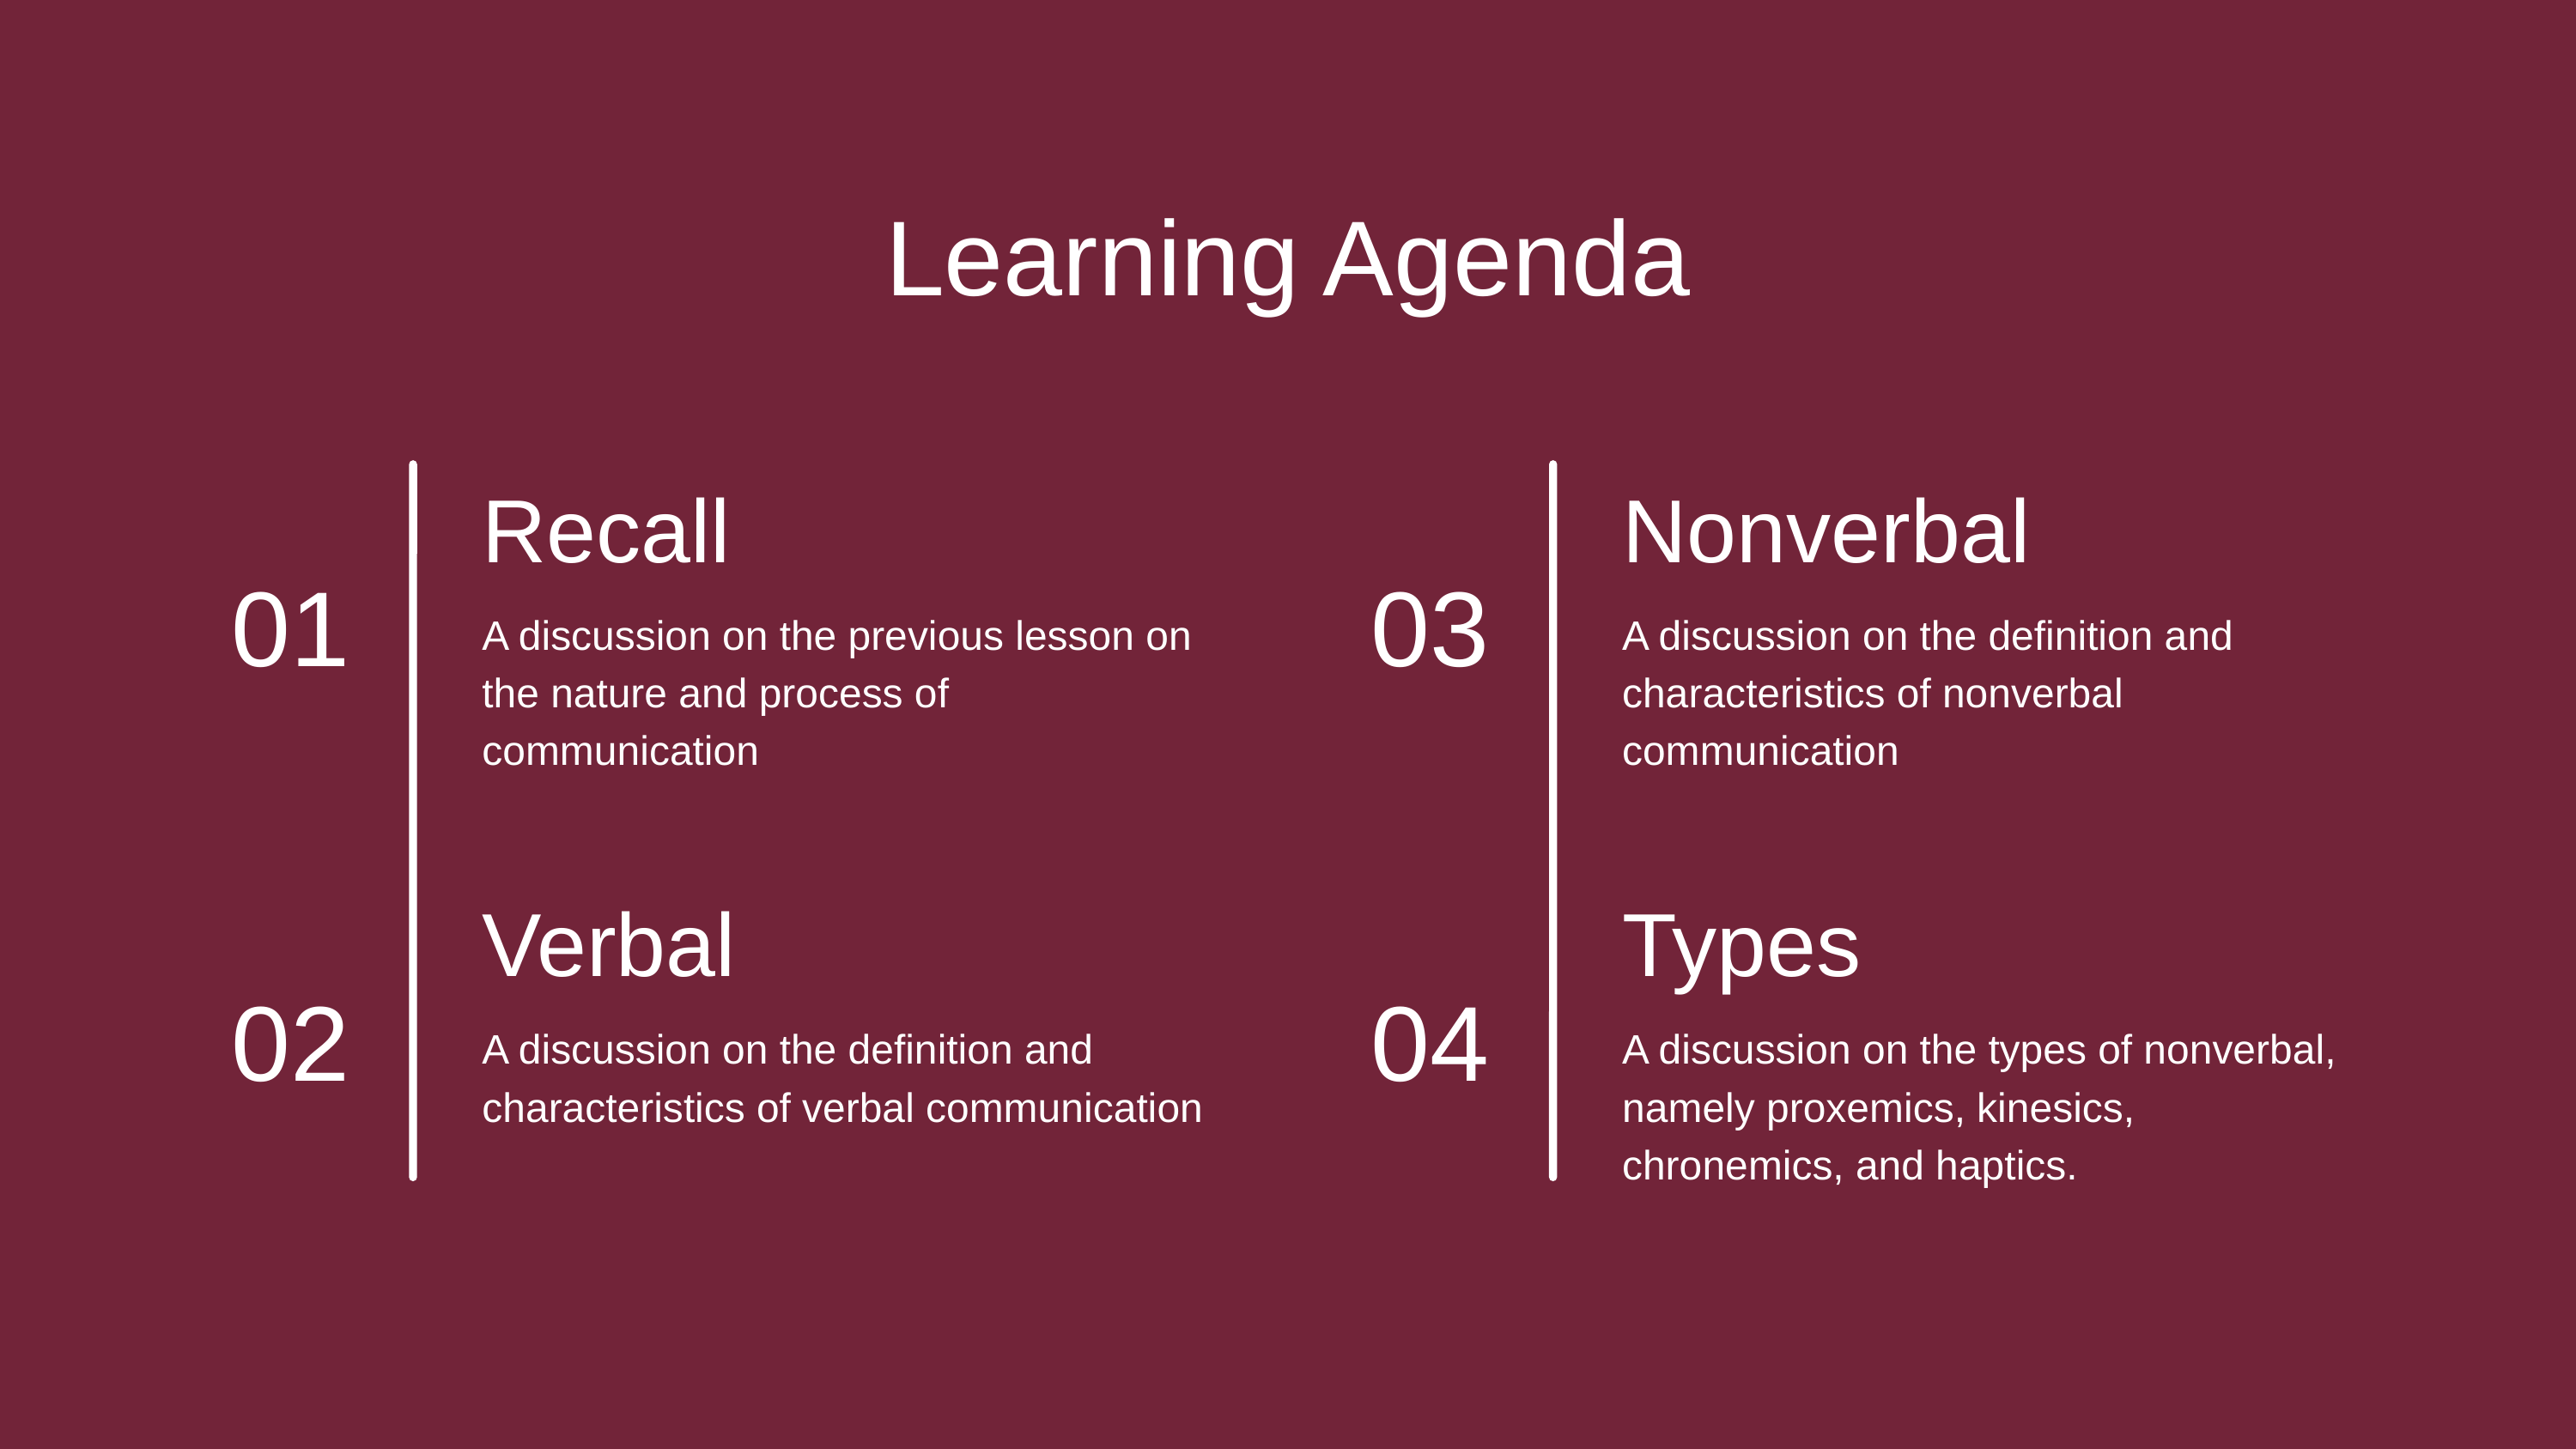

Learning Agenda
Recall
Nonverbal
01
03
A discussion on the previous lesson on the nature and process of communication
A discussion on the definition and characteristics of nonverbal communication

Verbal
Types
02
04
A discussion on the definition and characteristics of verbal communication
A discussion on the types of nonverbal, namely proxemics, kinesics, chronemics, and haptics.